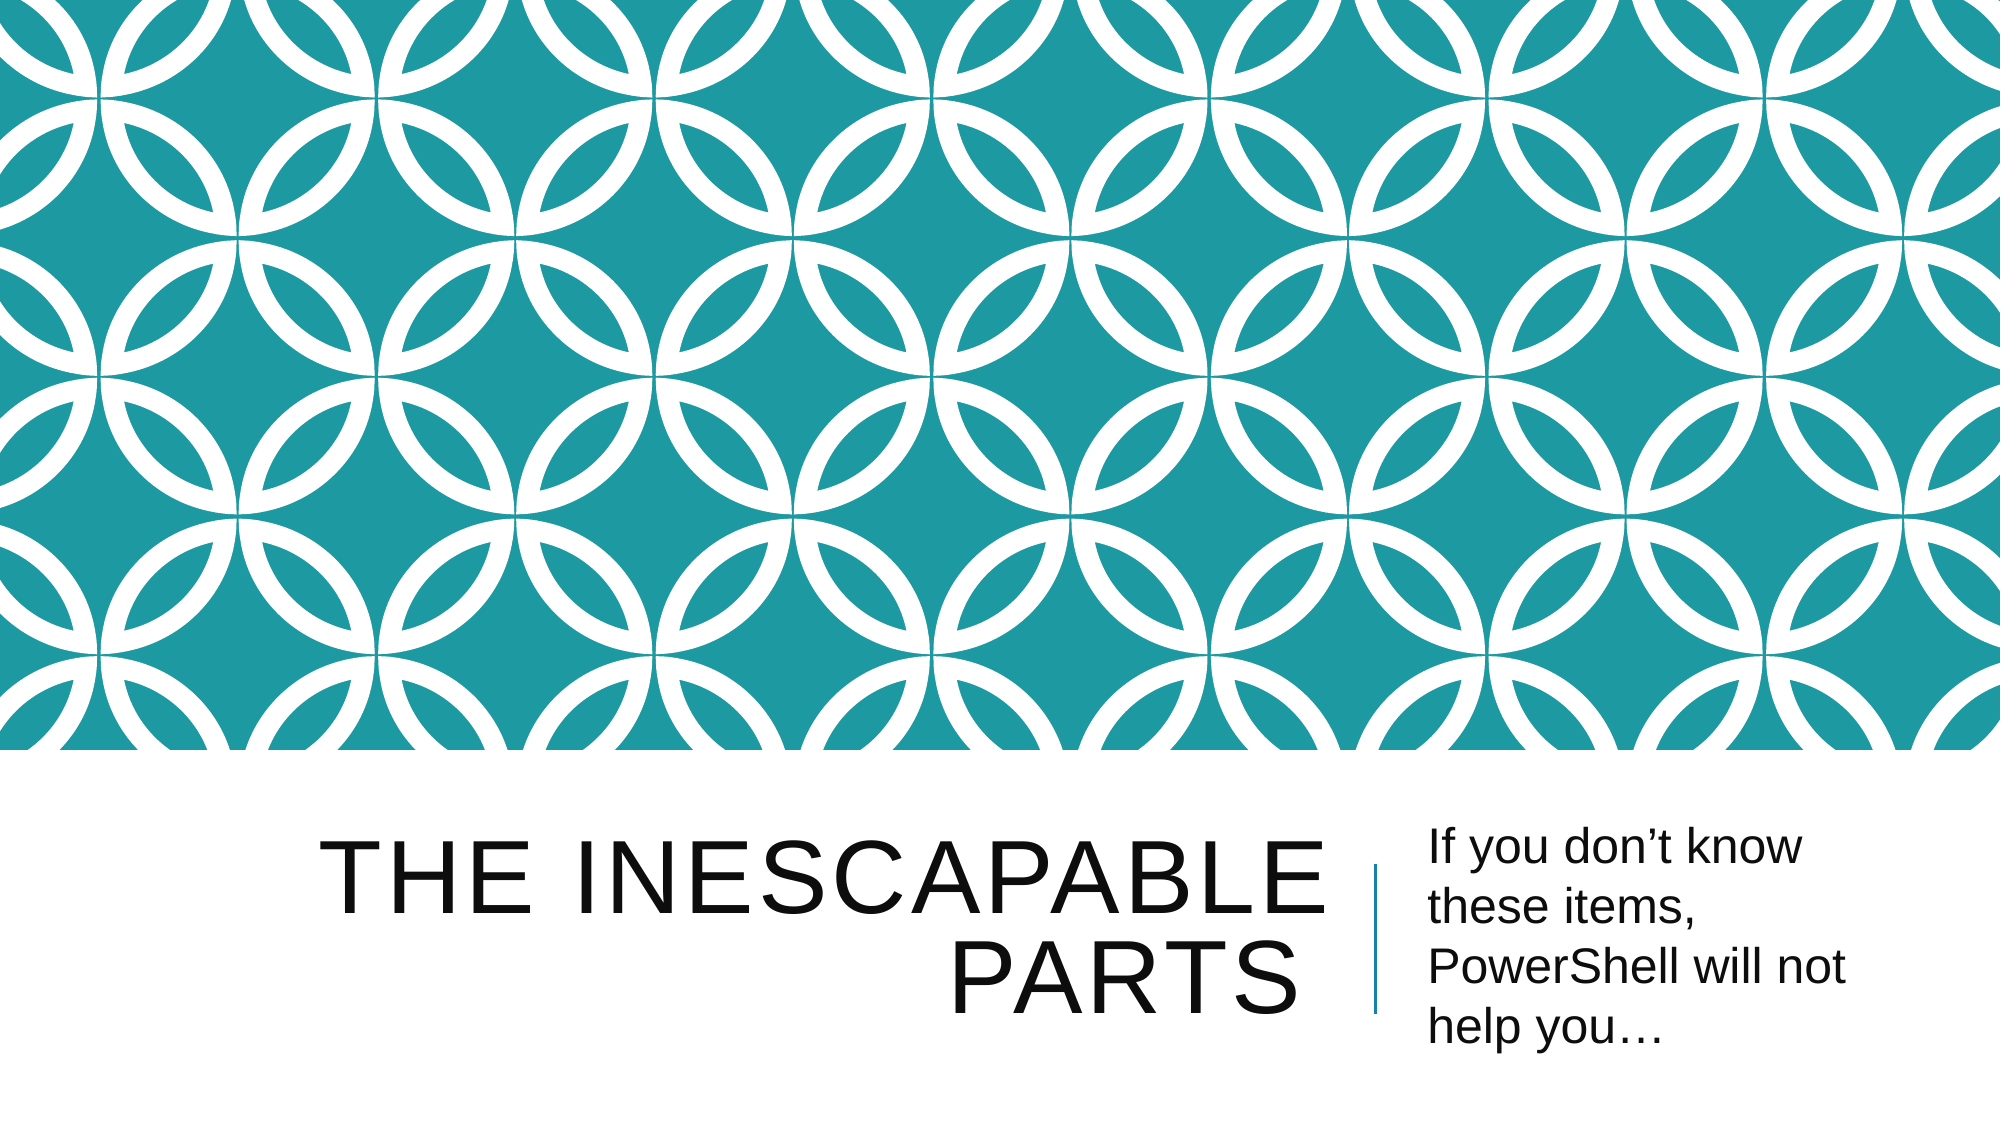

# The Inescapable Parts
If you don’t know these items, PowerShell will not help you…